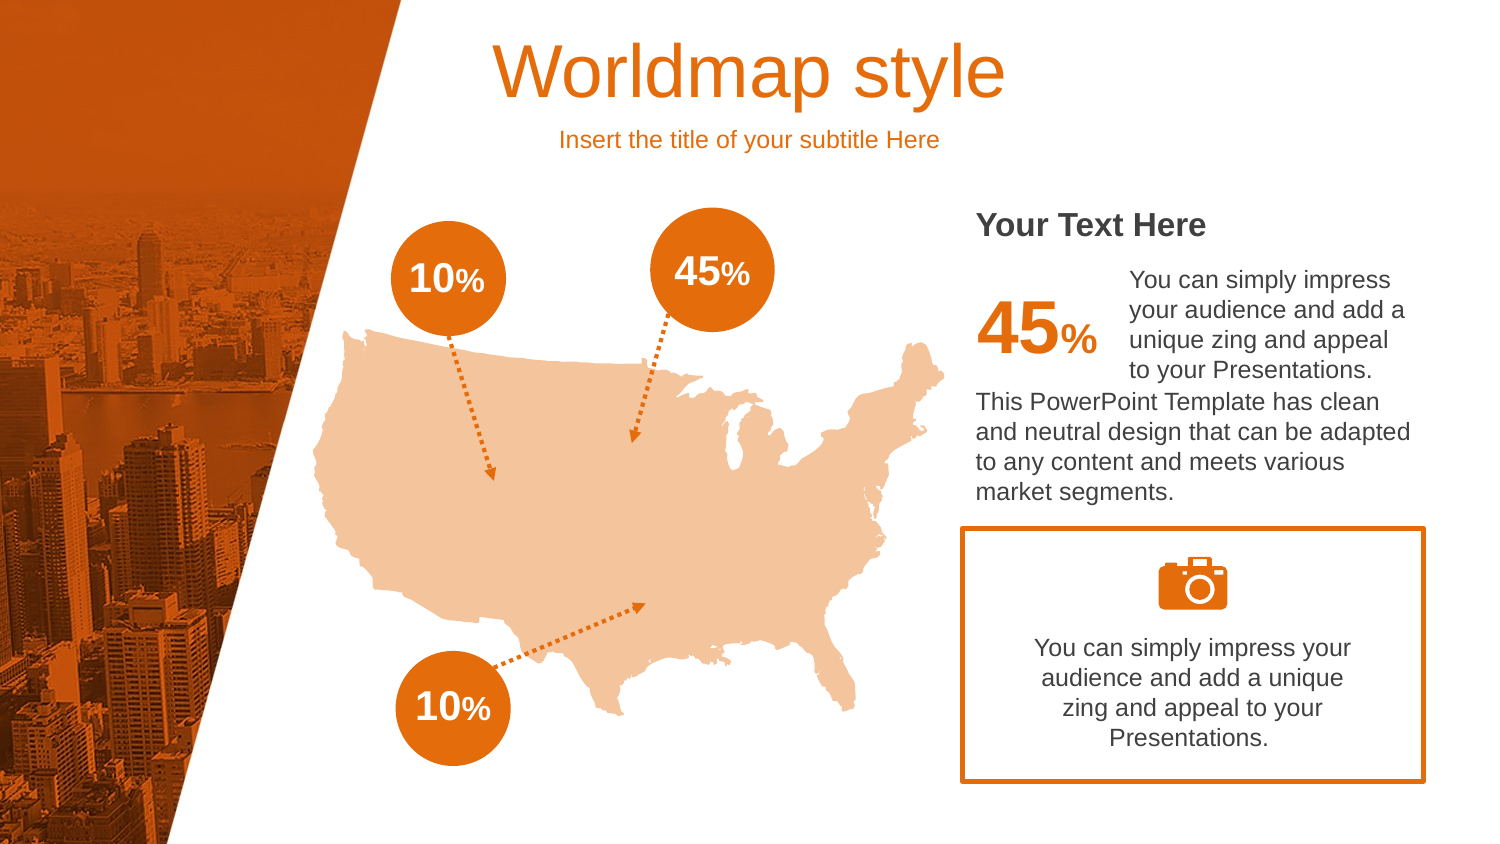

Worldmap style
Insert the title of your subtitle Here
Your Text Here

45%
10%
You can simply impress your audience and add a unique zing and appeal to your Presentations.
45%

This PowerPoint Template has clean and neutral design that can be adapted to any content and meets various market segments.

You can simply impress your audience and add a unique zing and appeal to your Presentations.

10%